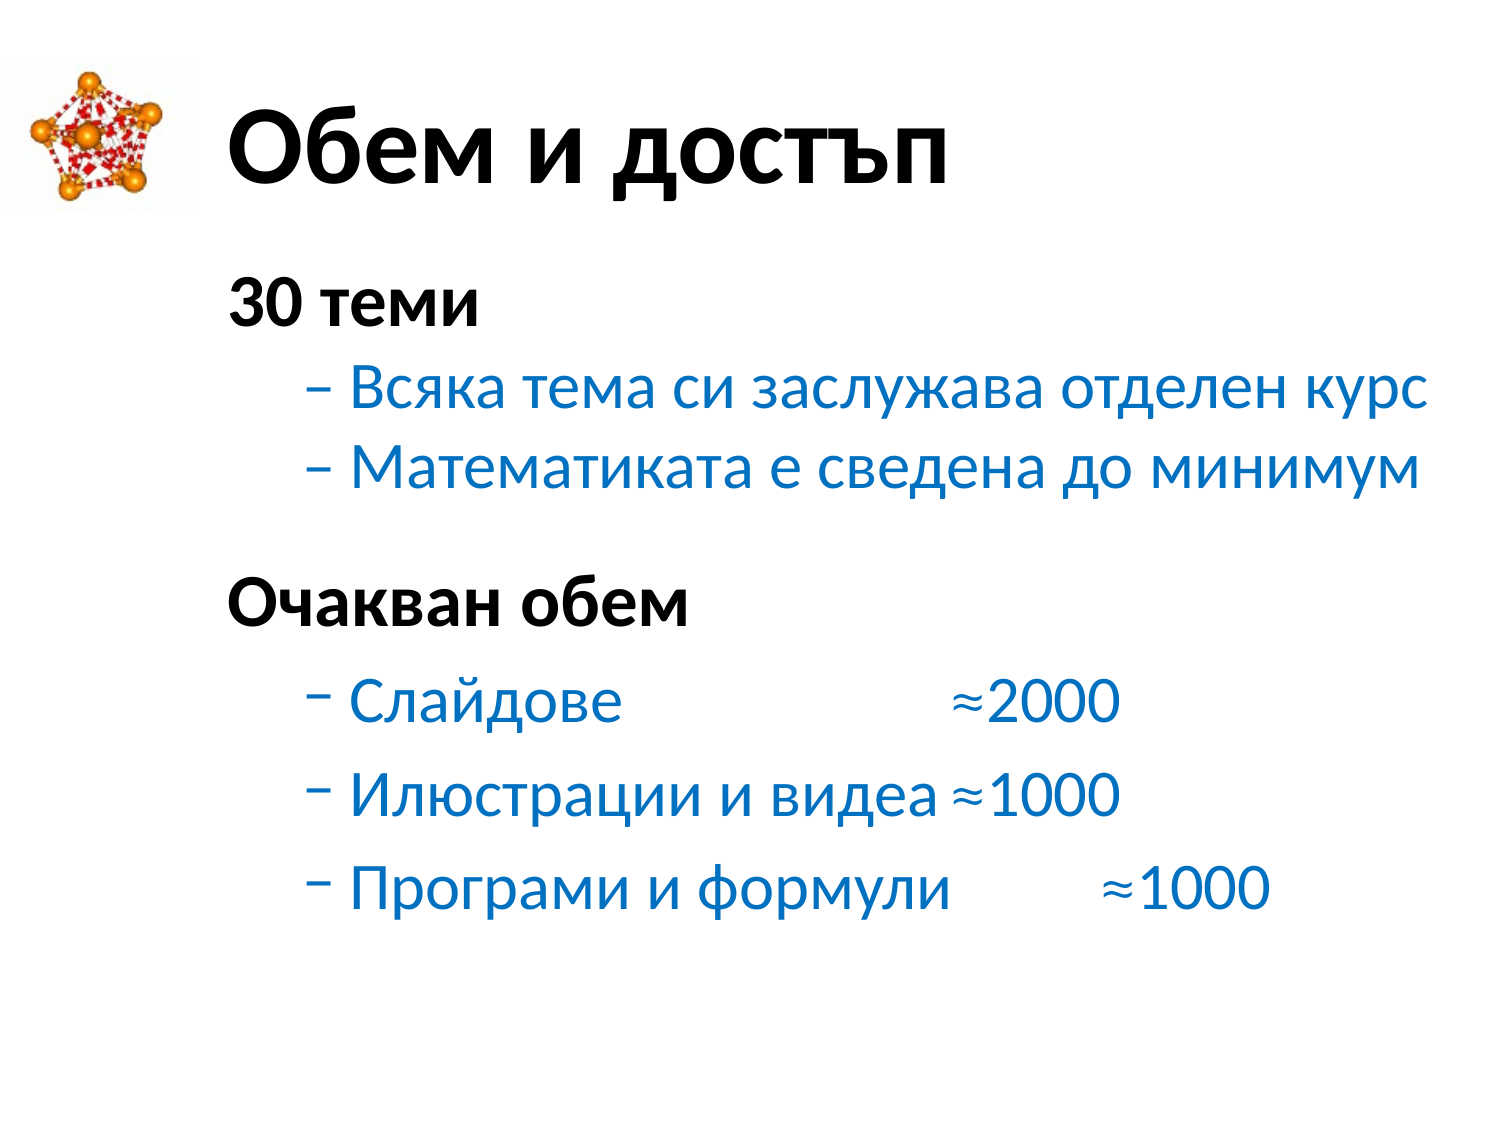

# Обем и достъп
30 теми
Всяка тема си заслужава отделен курс
Математиката е сведена до минимум

Очакван обем
Слайдове 			≈2000
Илюстрации и видеа	≈1000
Програми и формули	≈1000